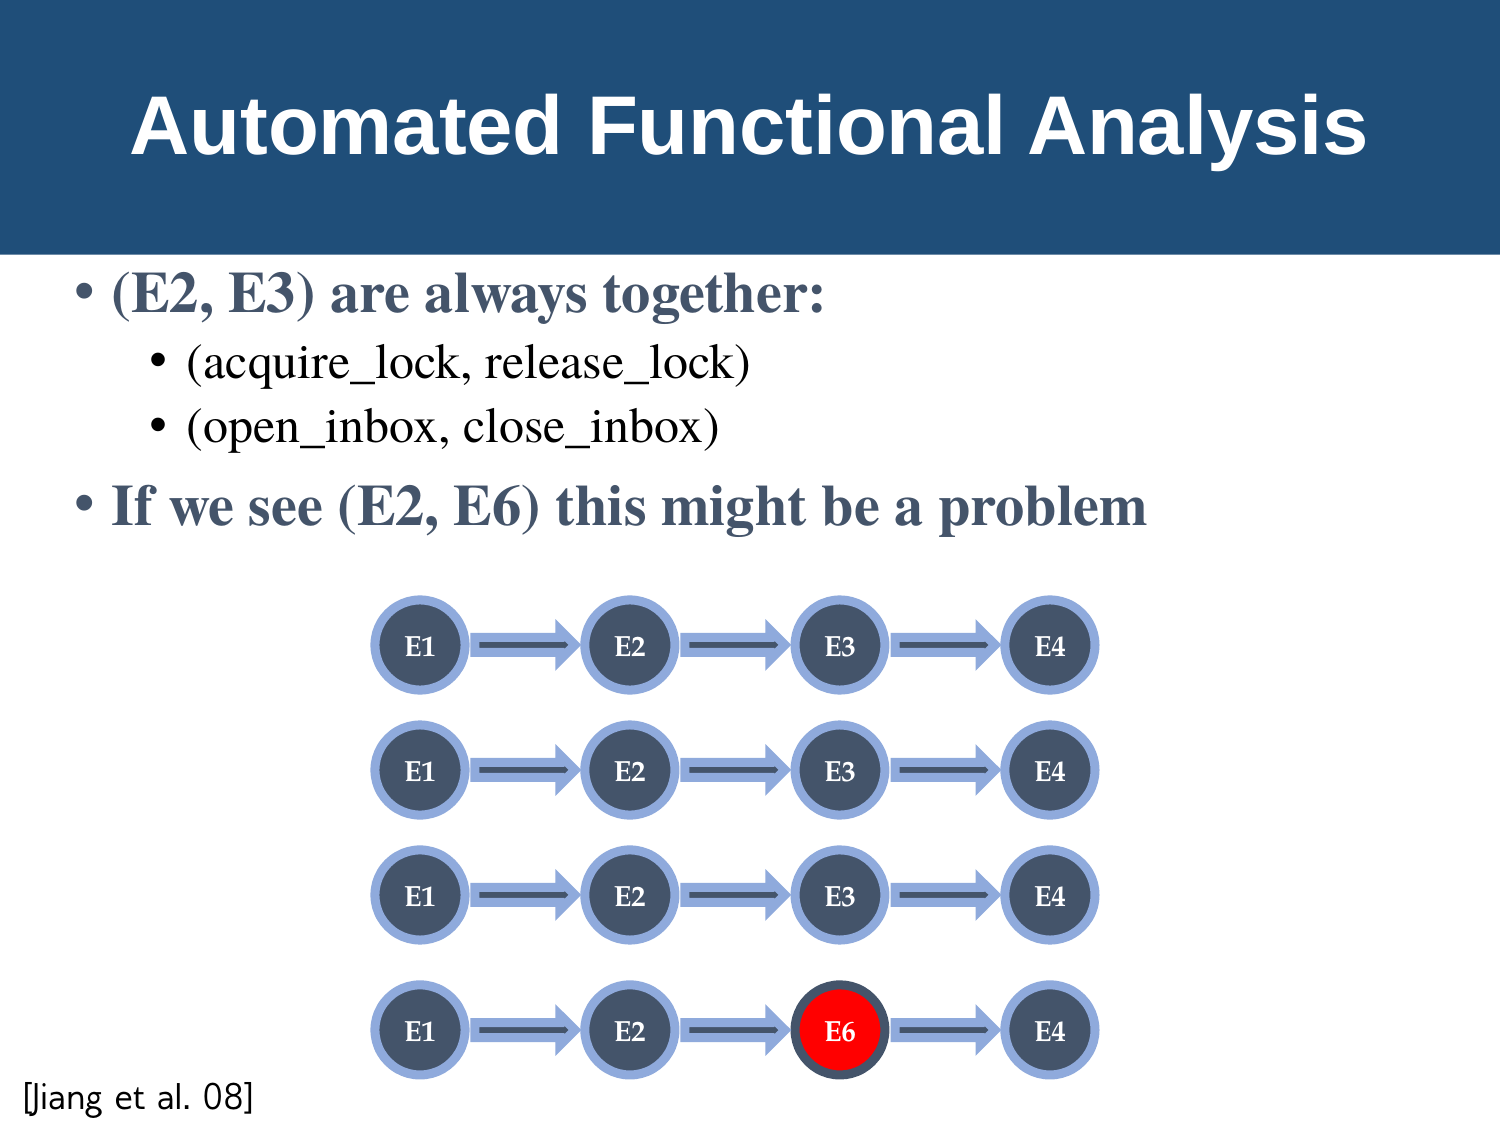

Automated Functional Analysis
(E2, E3) are always together:
(acquire_lock, release_lock)
(open_inbox, close_inbox)
If we see (E2, E6) this might be a problem

E1
E2
E3
E4

E1
E2
E3
E4

E1
E2
E3
E4

E1
E2
E6
E4

[Jiang et al. 08]